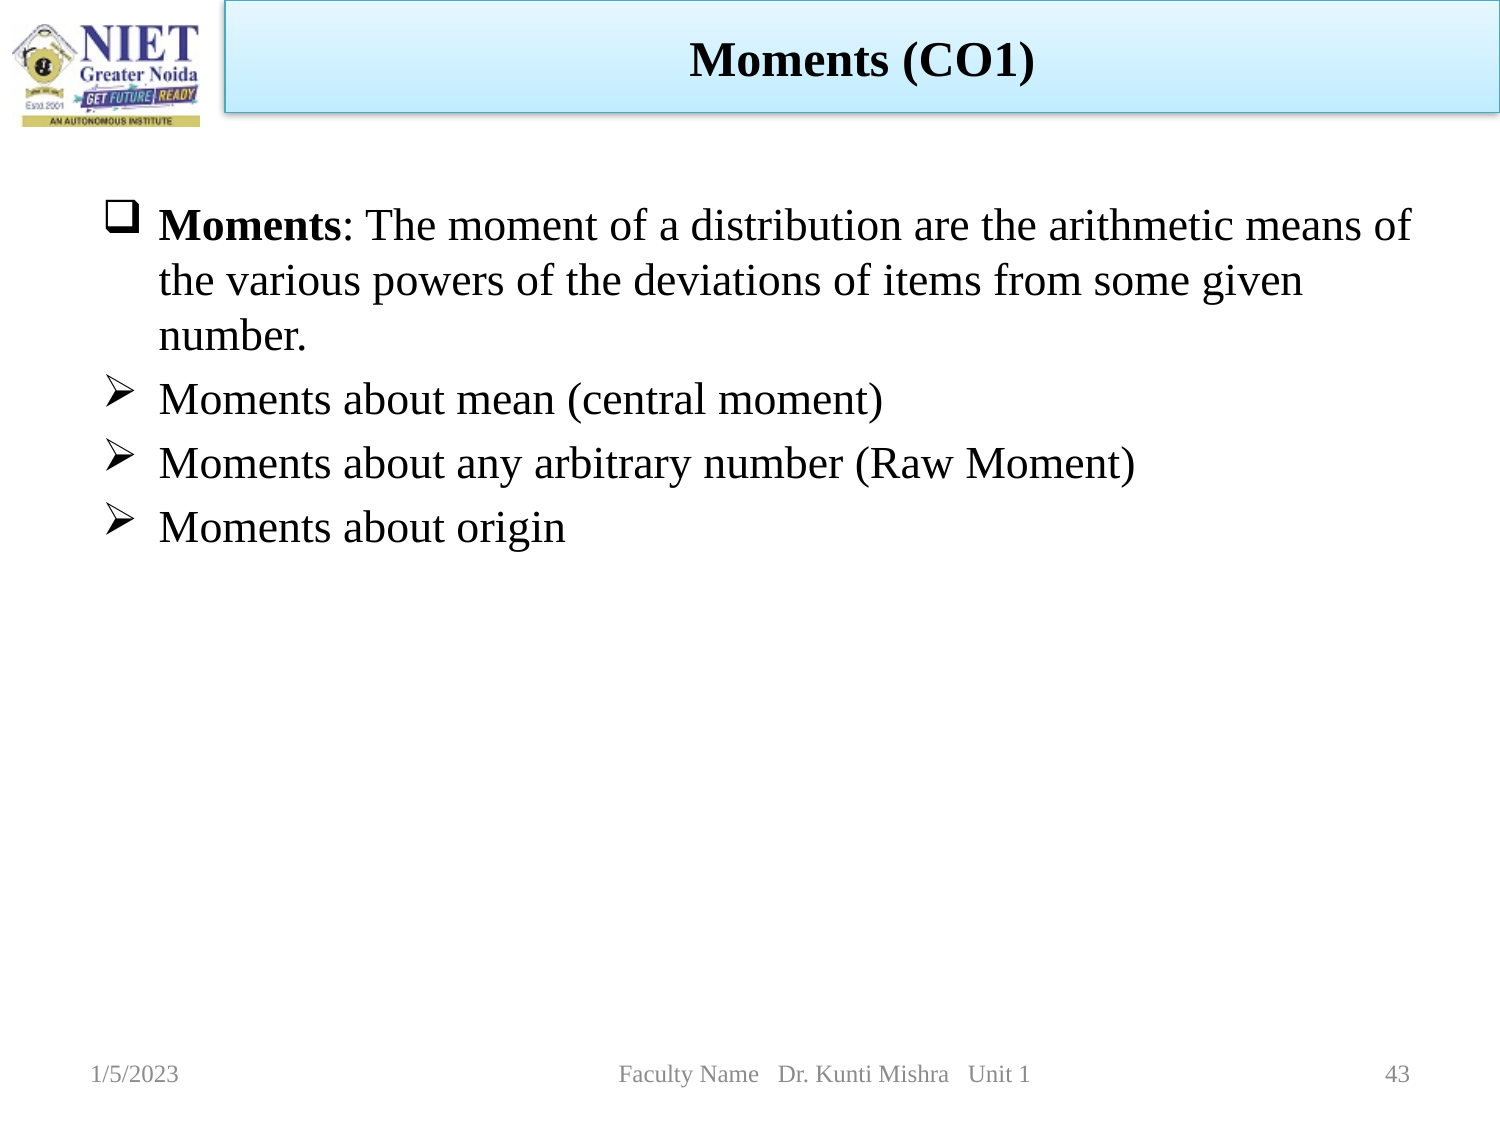

Moments (CO1)
Moments: The moment of a distribution are the arithmetic means of the various powers of the deviations of items from some given number.
Moments about mean (central moment)
Moments about any arbitrary number (Raw Moment)
Moments about origin

1/5/2023
Faculty Name   Dr. Kunti Mishra   Unit 1
43